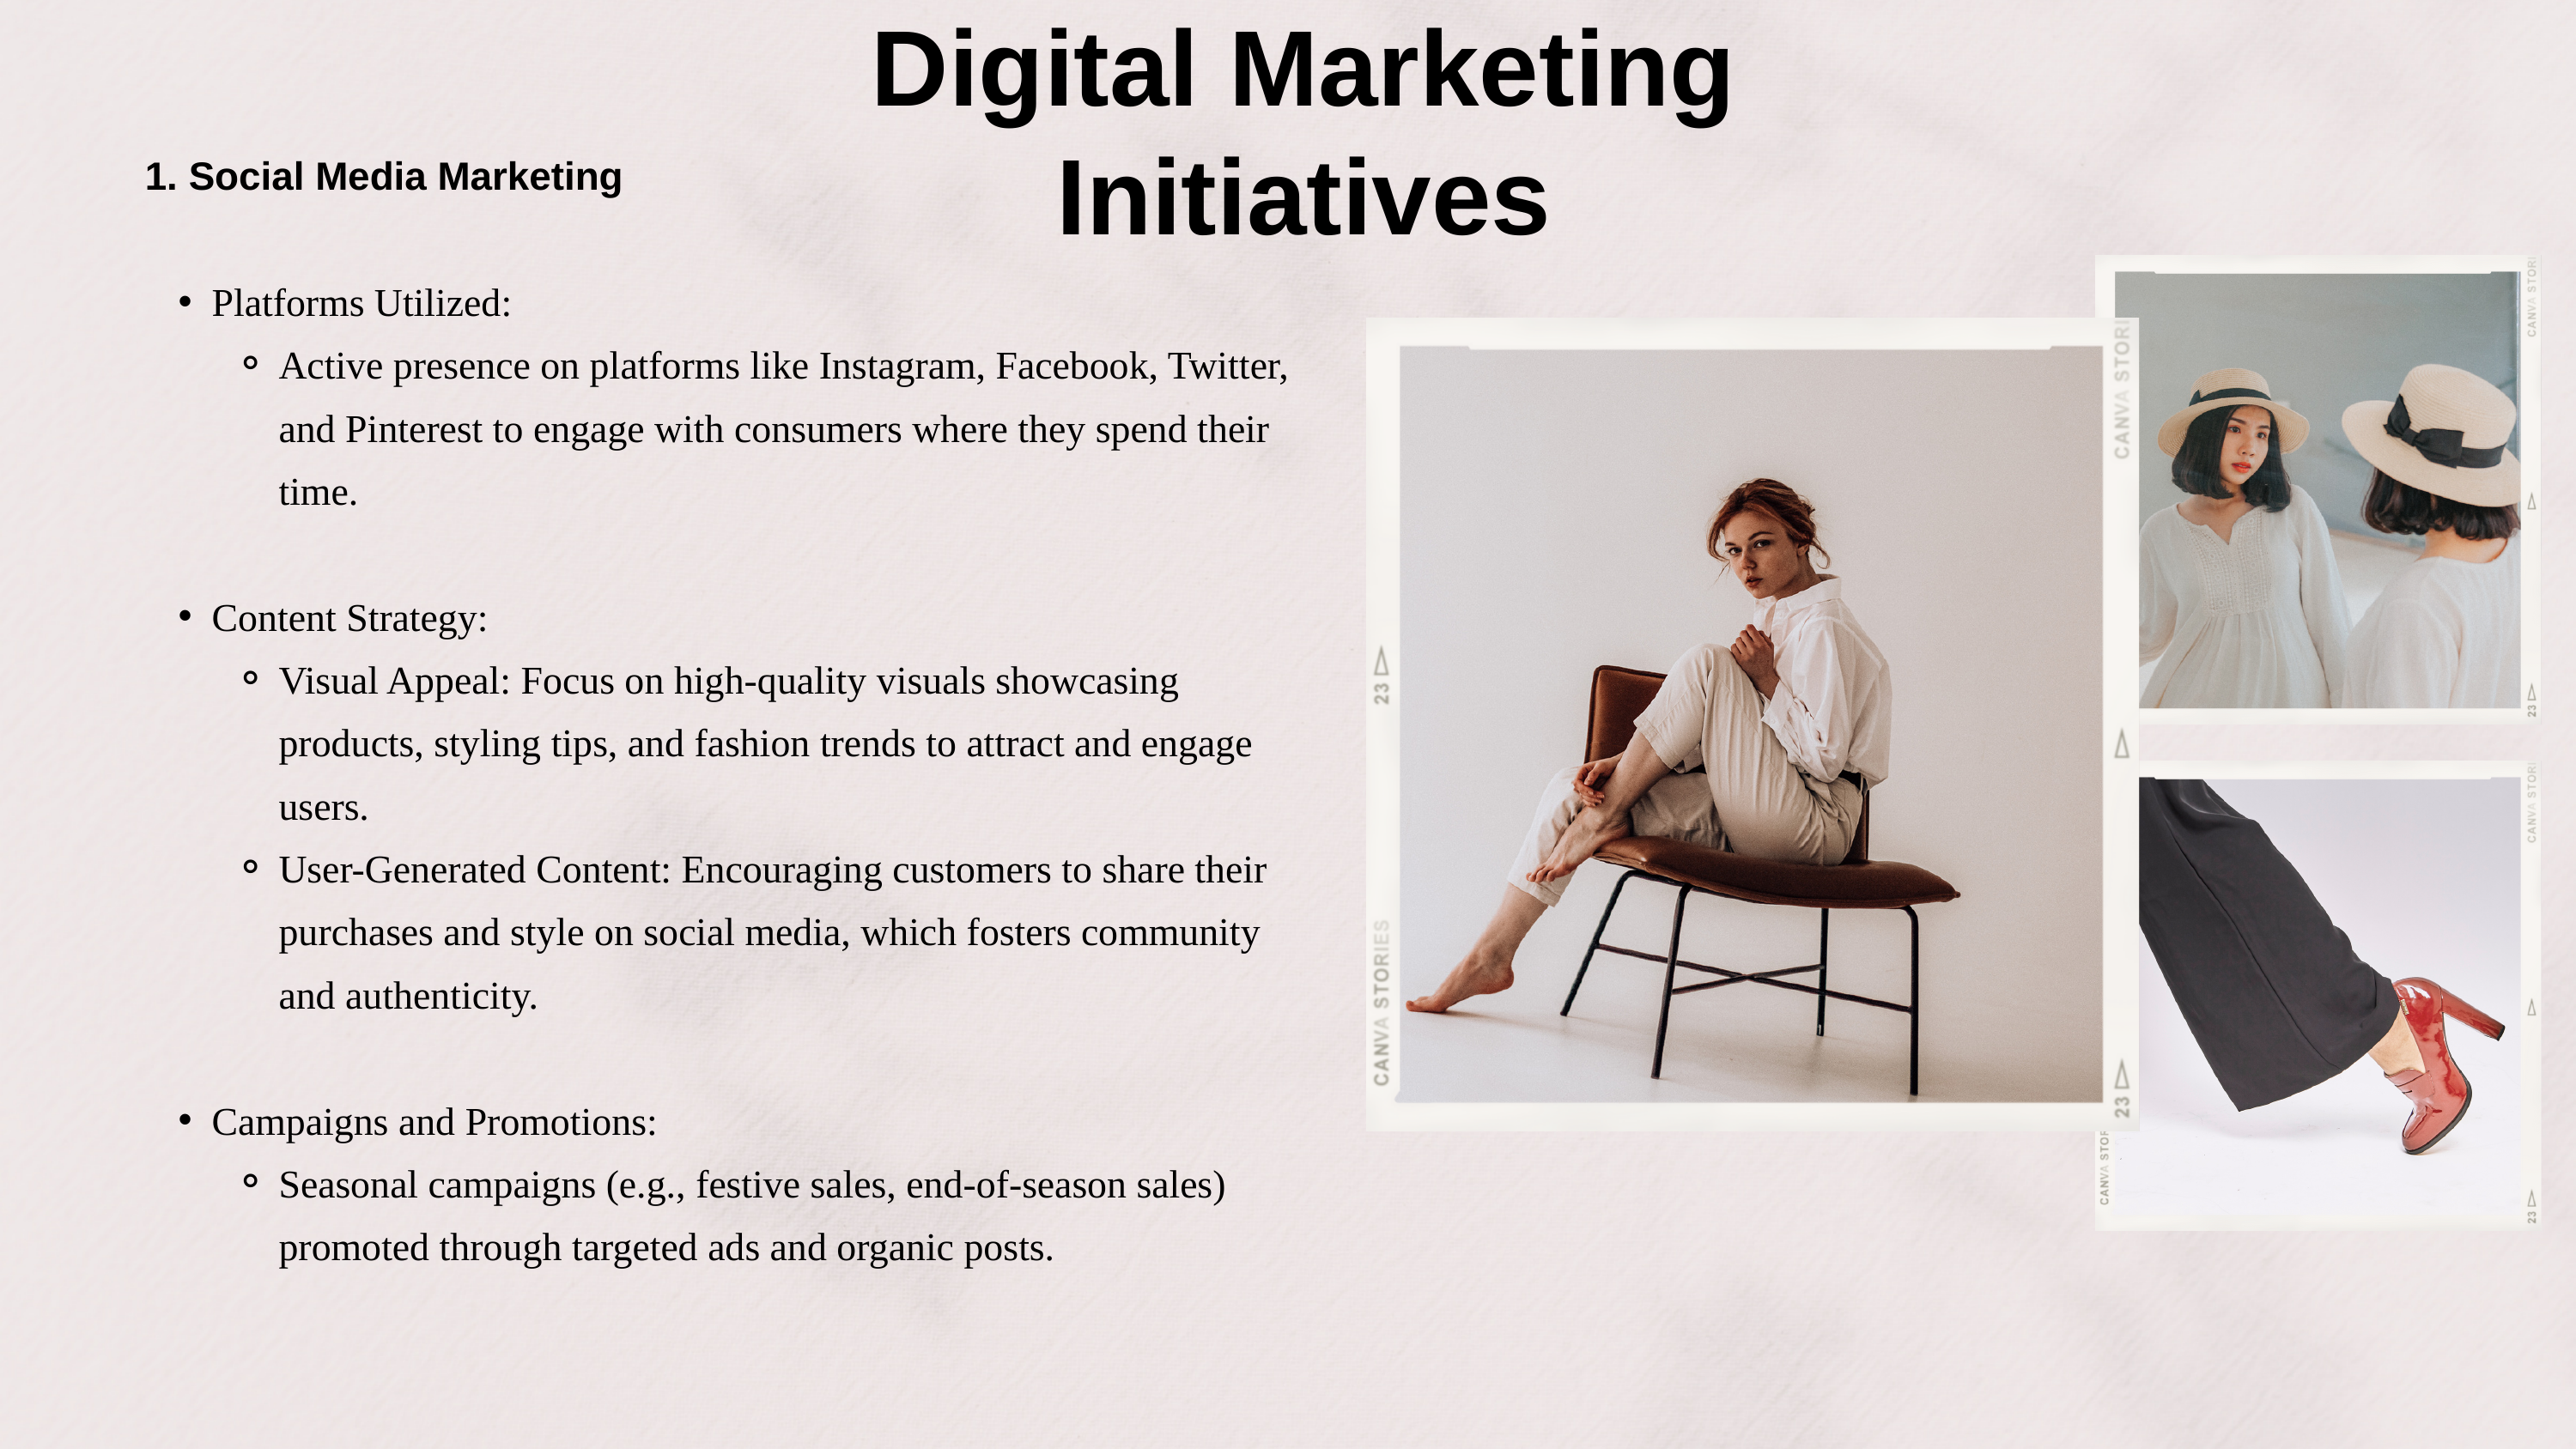

Digital Marketing Initiatives
1. Social Media Marketing

Platforms Utilized:
Active presence on platforms like Instagram, Facebook, Twitter, and Pinterest to engage with consumers where they spend their time.

Content Strategy:
Visual Appeal: Focus on high-quality visuals showcasing products, styling tips, and fashion trends to attract and engage users.
User-Generated Content: Encouraging customers to share their purchases and style on social media, which fosters community and authenticity.

Campaigns and Promotions:
Seasonal campaigns (e.g., festive sales, end-of-season sales) promoted through targeted ads and organic posts.